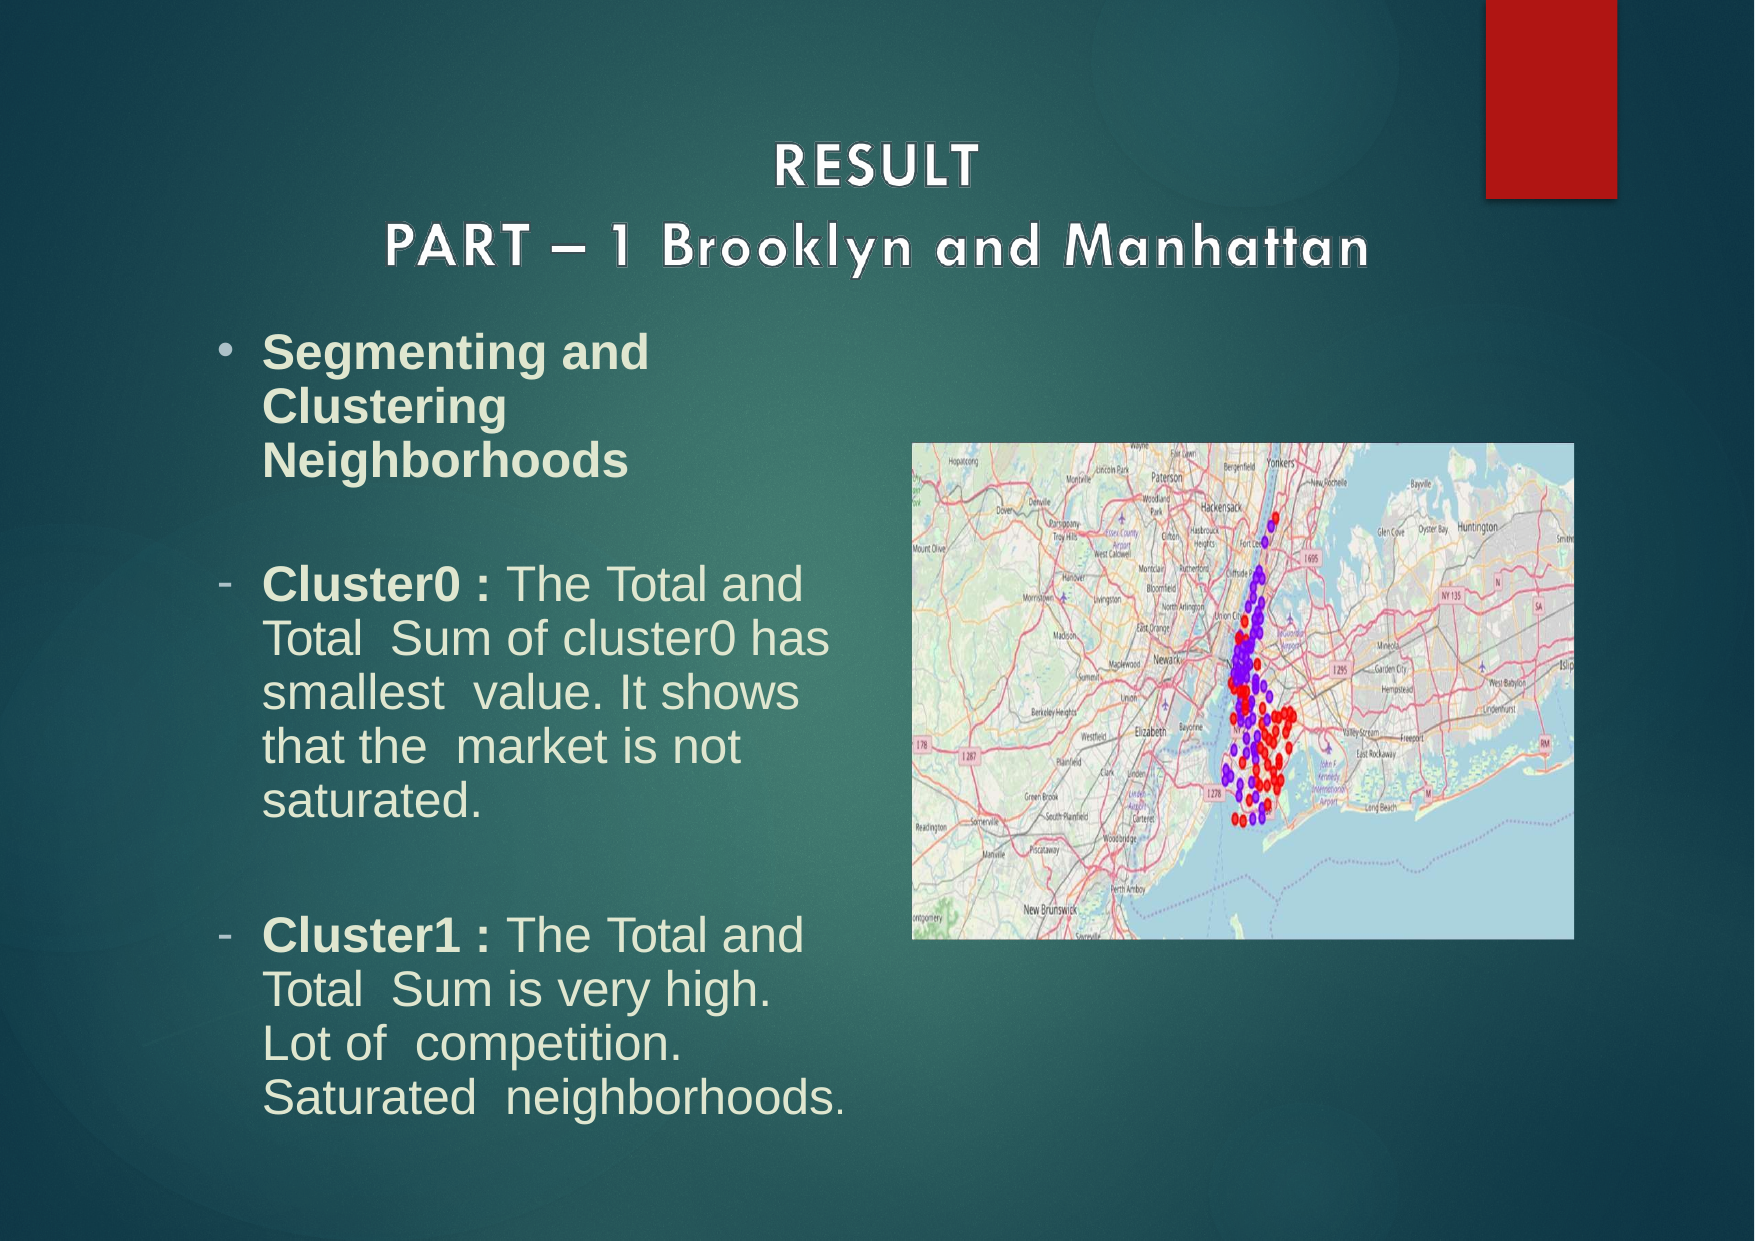

Segmenting and Clustering  Neighborhoods

Cluster0 : The Total and Total  Sum of cluster0 has smallest  value. It shows that the  market is not saturated.

Cluster1 : The Total and Total  Sum is very high. Lot of  competition. Saturated  neighborhoods.